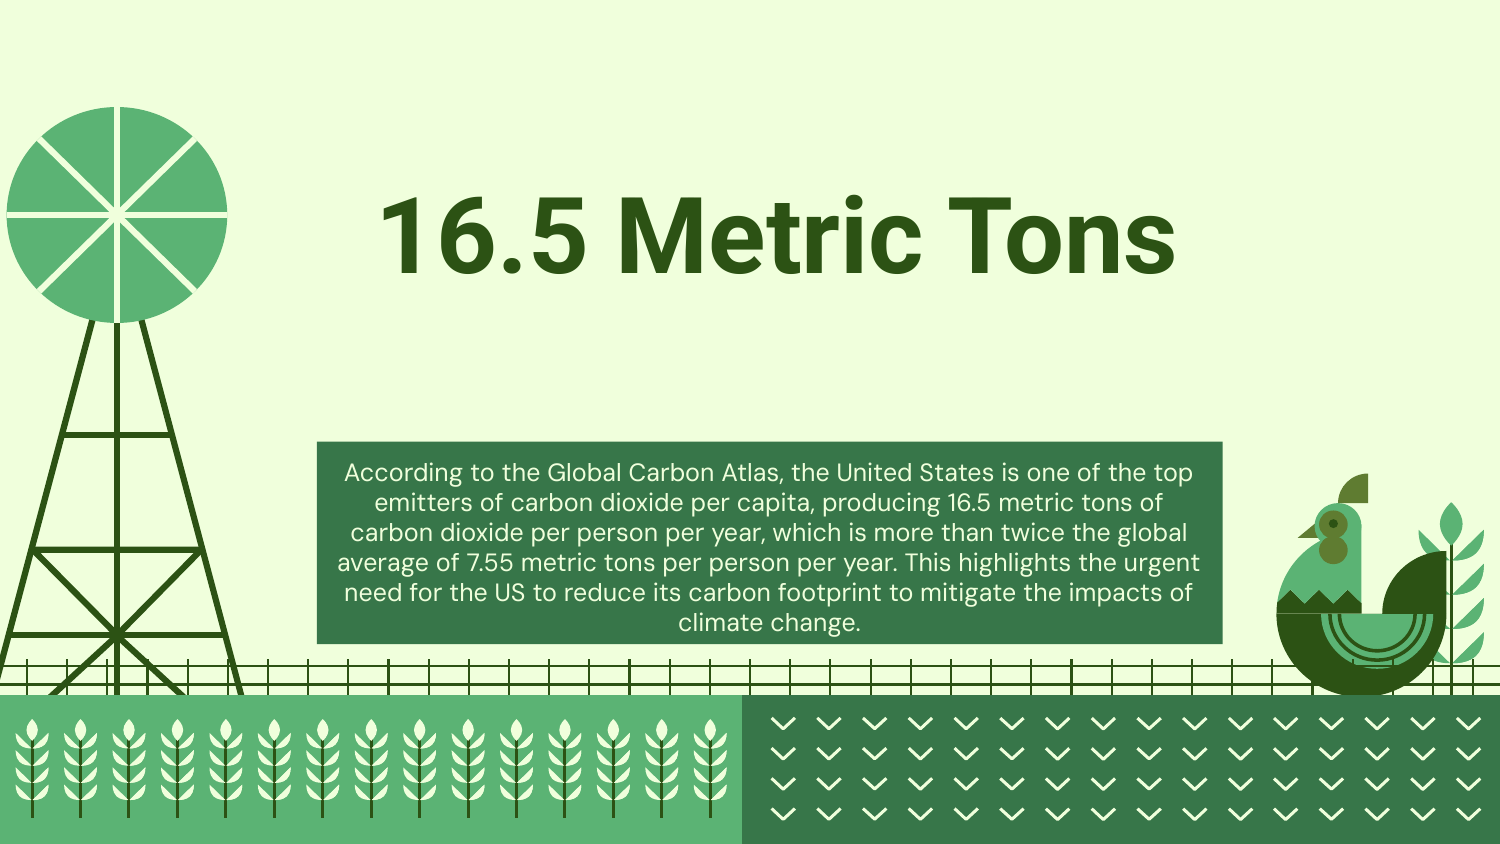

# 16.5 Metric Tons
According to the Global Carbon Atlas, the United States is one of the top emitters of carbon dioxide per capita, producing 16.5 metric tons of carbon dioxide per person per year, which is more than twice the global average of 7.55 metric tons per person per year. This highlights the urgent need for the US to reduce its carbon footprint to mitigate the impacts of climate change.